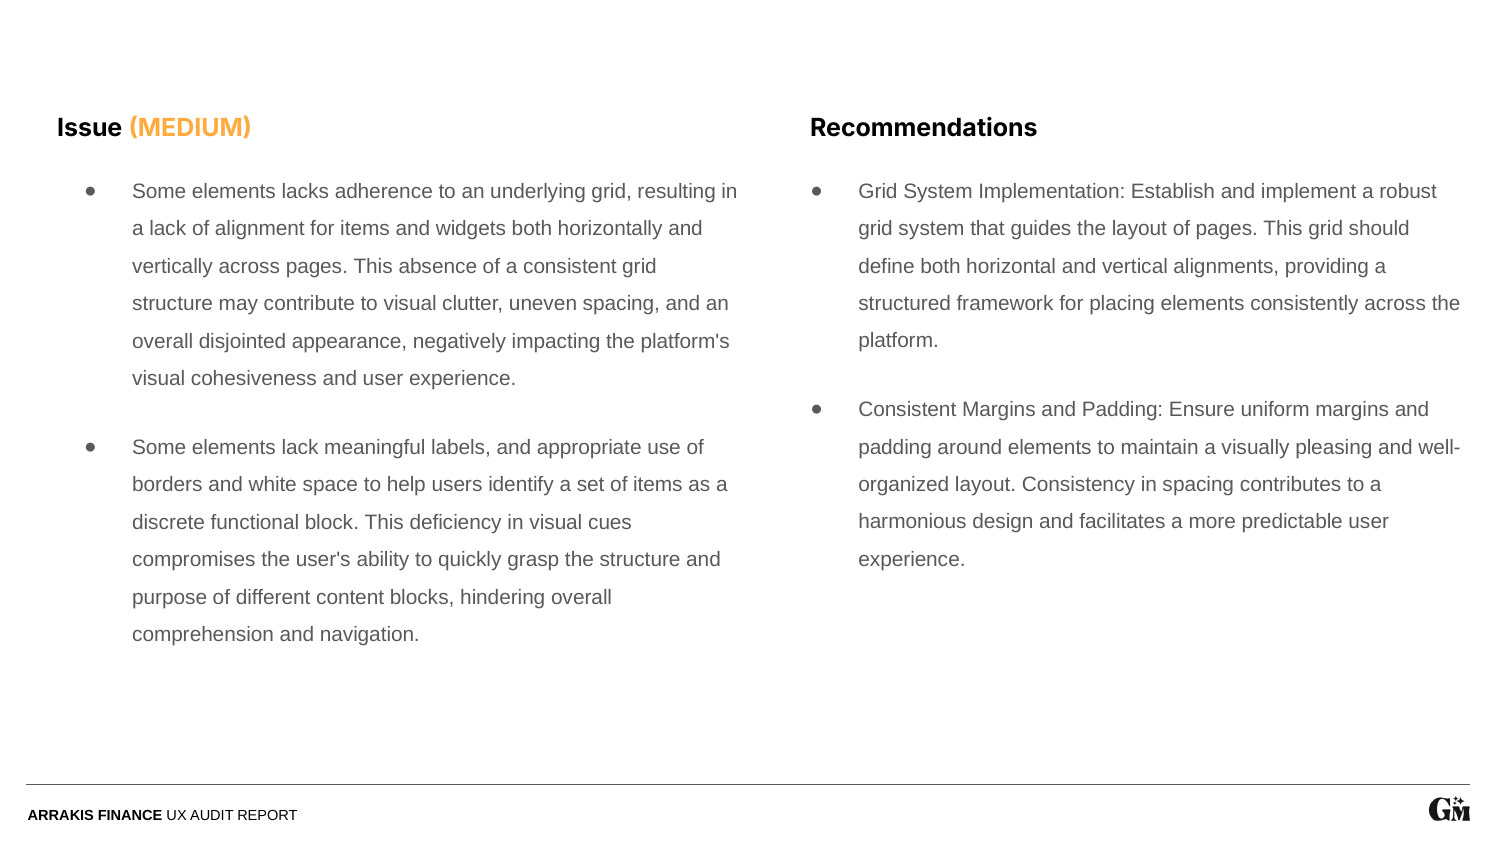

Issue (MEDIUM)
Recommendations
Grid System Implementation: Establish and implement a robust grid system that guides the layout of pages. This grid should define both horizontal and vertical alignments, providing a structured framework for placing elements consistently across the platform.
Consistent Margins and Padding: Ensure uniform margins and padding around elements to maintain a visually pleasing and well-organized layout. Consistency in spacing contributes to a harmonious design and facilitates a more predictable user experience.

Some elements lacks adherence to an underlying grid, resulting in a lack of alignment for items and widgets both horizontally and vertically across pages. This absence of a consistent grid structure may contribute to visual clutter, uneven spacing, and an overall disjointed appearance, negatively impacting the platform's visual cohesiveness and user experience.
Some elements lack meaningful labels, and appropriate use of borders and white space to help users identify a set of items as a discrete functional block. This deficiency in visual cues compromises the user's ability to quickly grasp the structure and purpose of different content blocks, hindering overall comprehension and navigation.